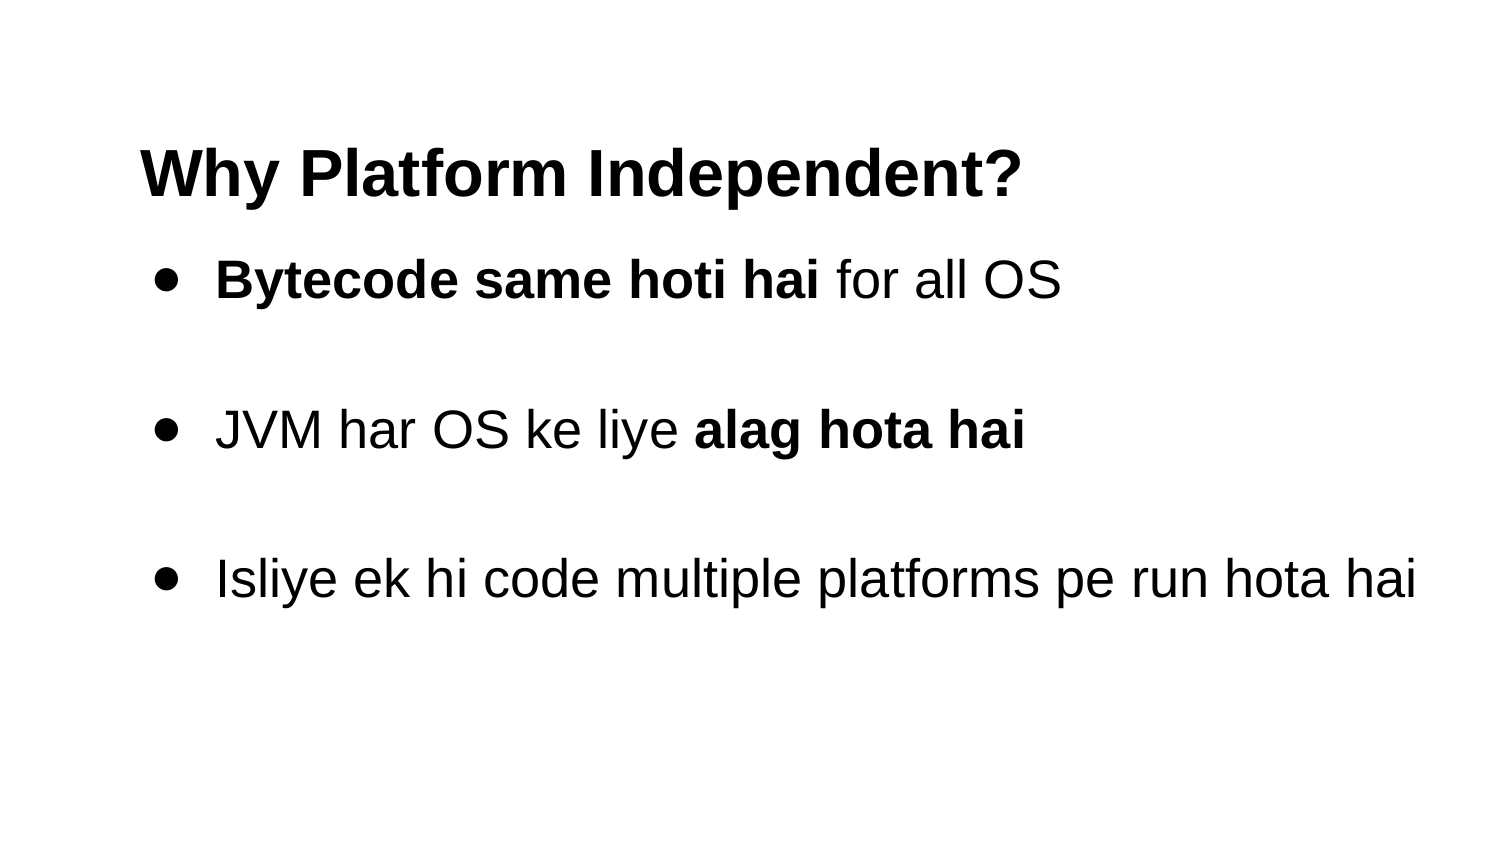

Why Platform Independent?
Bytecode same hoti hai for all OS
JVM har OS ke liye alag hota hai
Isliye ek hi code multiple platforms pe run hota hai